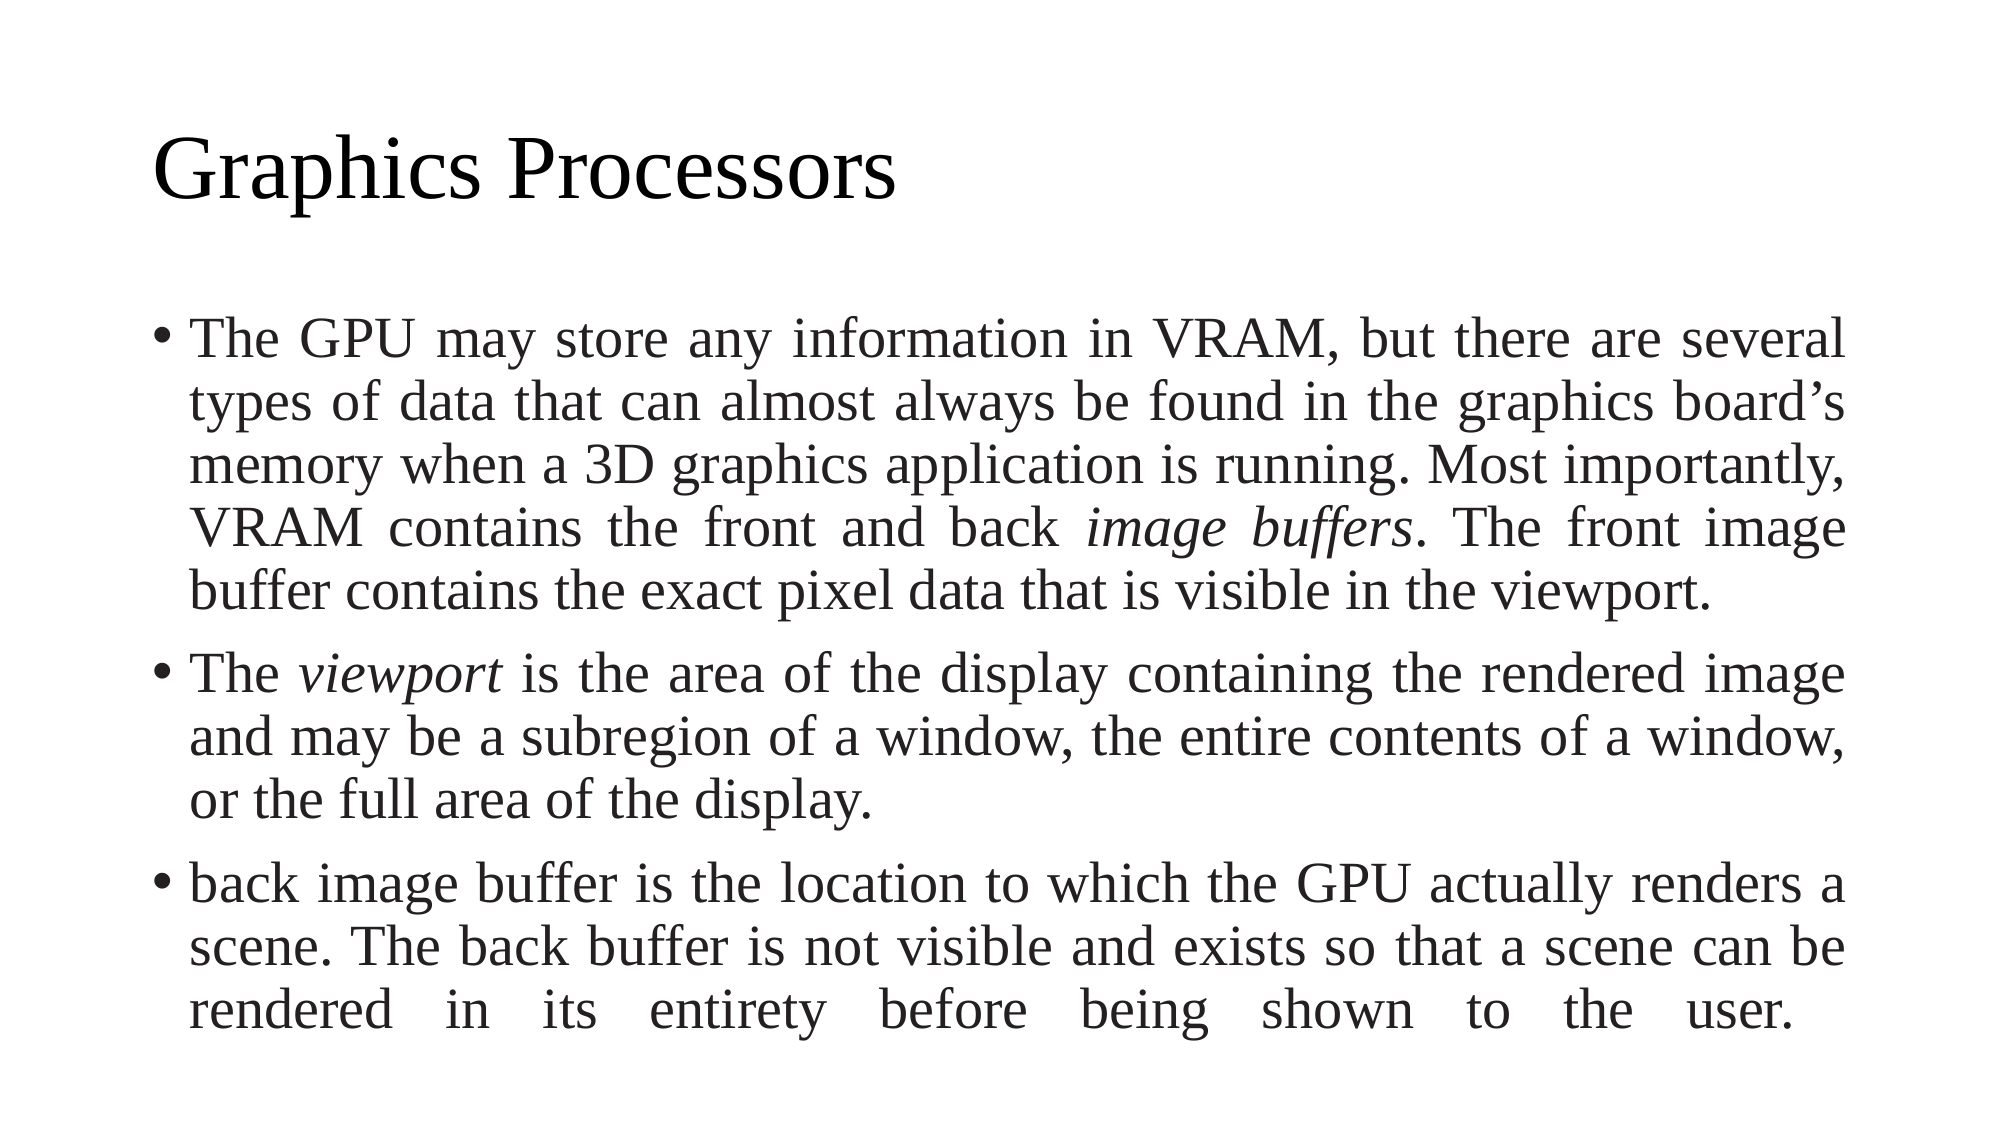

# Graphics Processors
The GPU may store any information in VRAM, but there are several types of data that can almost always be found in the graphics board’s memory when a 3D graphics application is running. Most importantly, VRAM contains the front and back image buffers. The front image buffer contains the exact pixel data that is visible in the viewport.
The viewport is the area of the display containing the rendered image and may be a subregion of a window, the entire contents of a window, or the full area of the display.
back image buffer is the location to which the GPU actually renders a scene. The back buffer is not visible and exists so that a scene can be rendered in its entirety before being shown to the user.